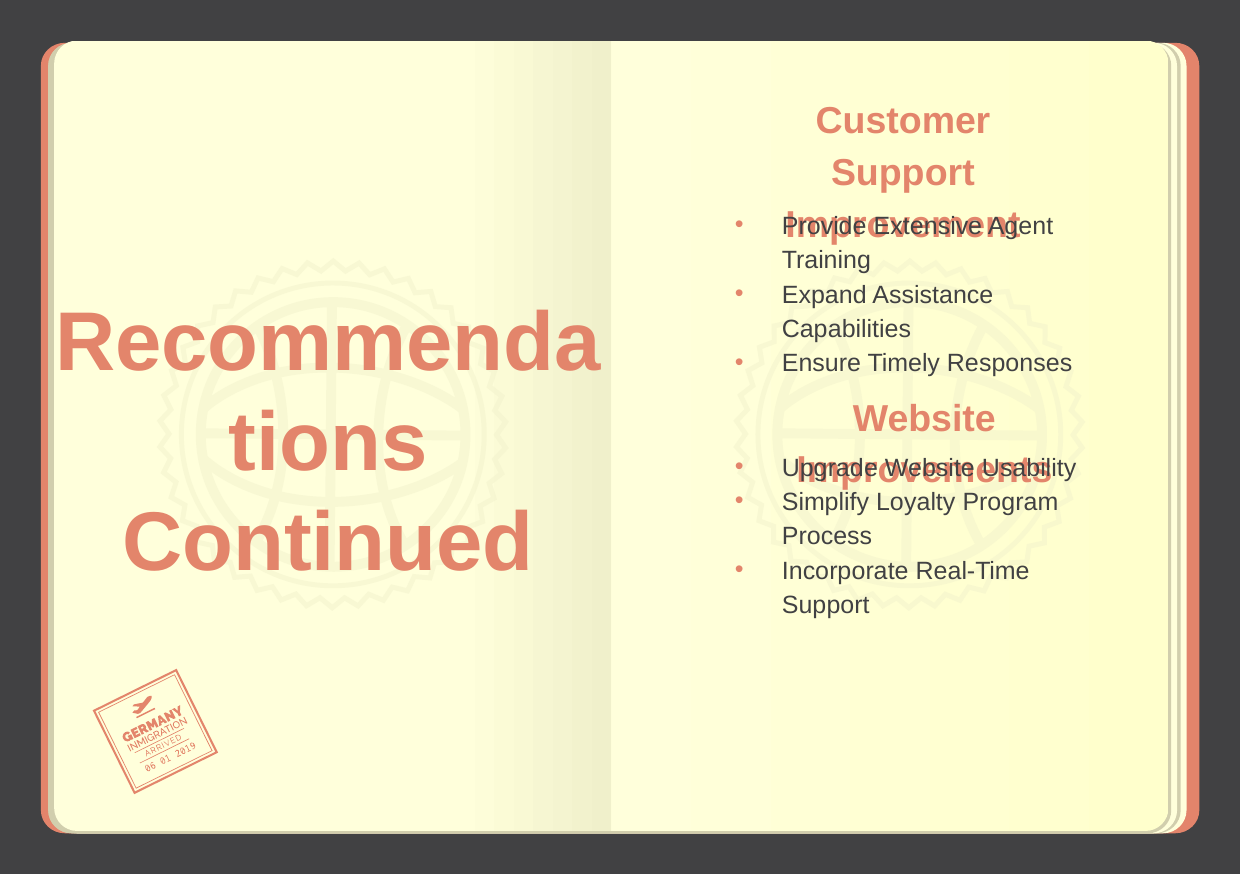

Customer Support Improvement
# Recommendations Continued
Provide Extensive Agent Training
Expand Assistance Capabilities
Ensure Timely Responses
Website Improvements
Upgrade Website Usability
Simplify Loyalty Program Process
Incorporate Real-Time Support